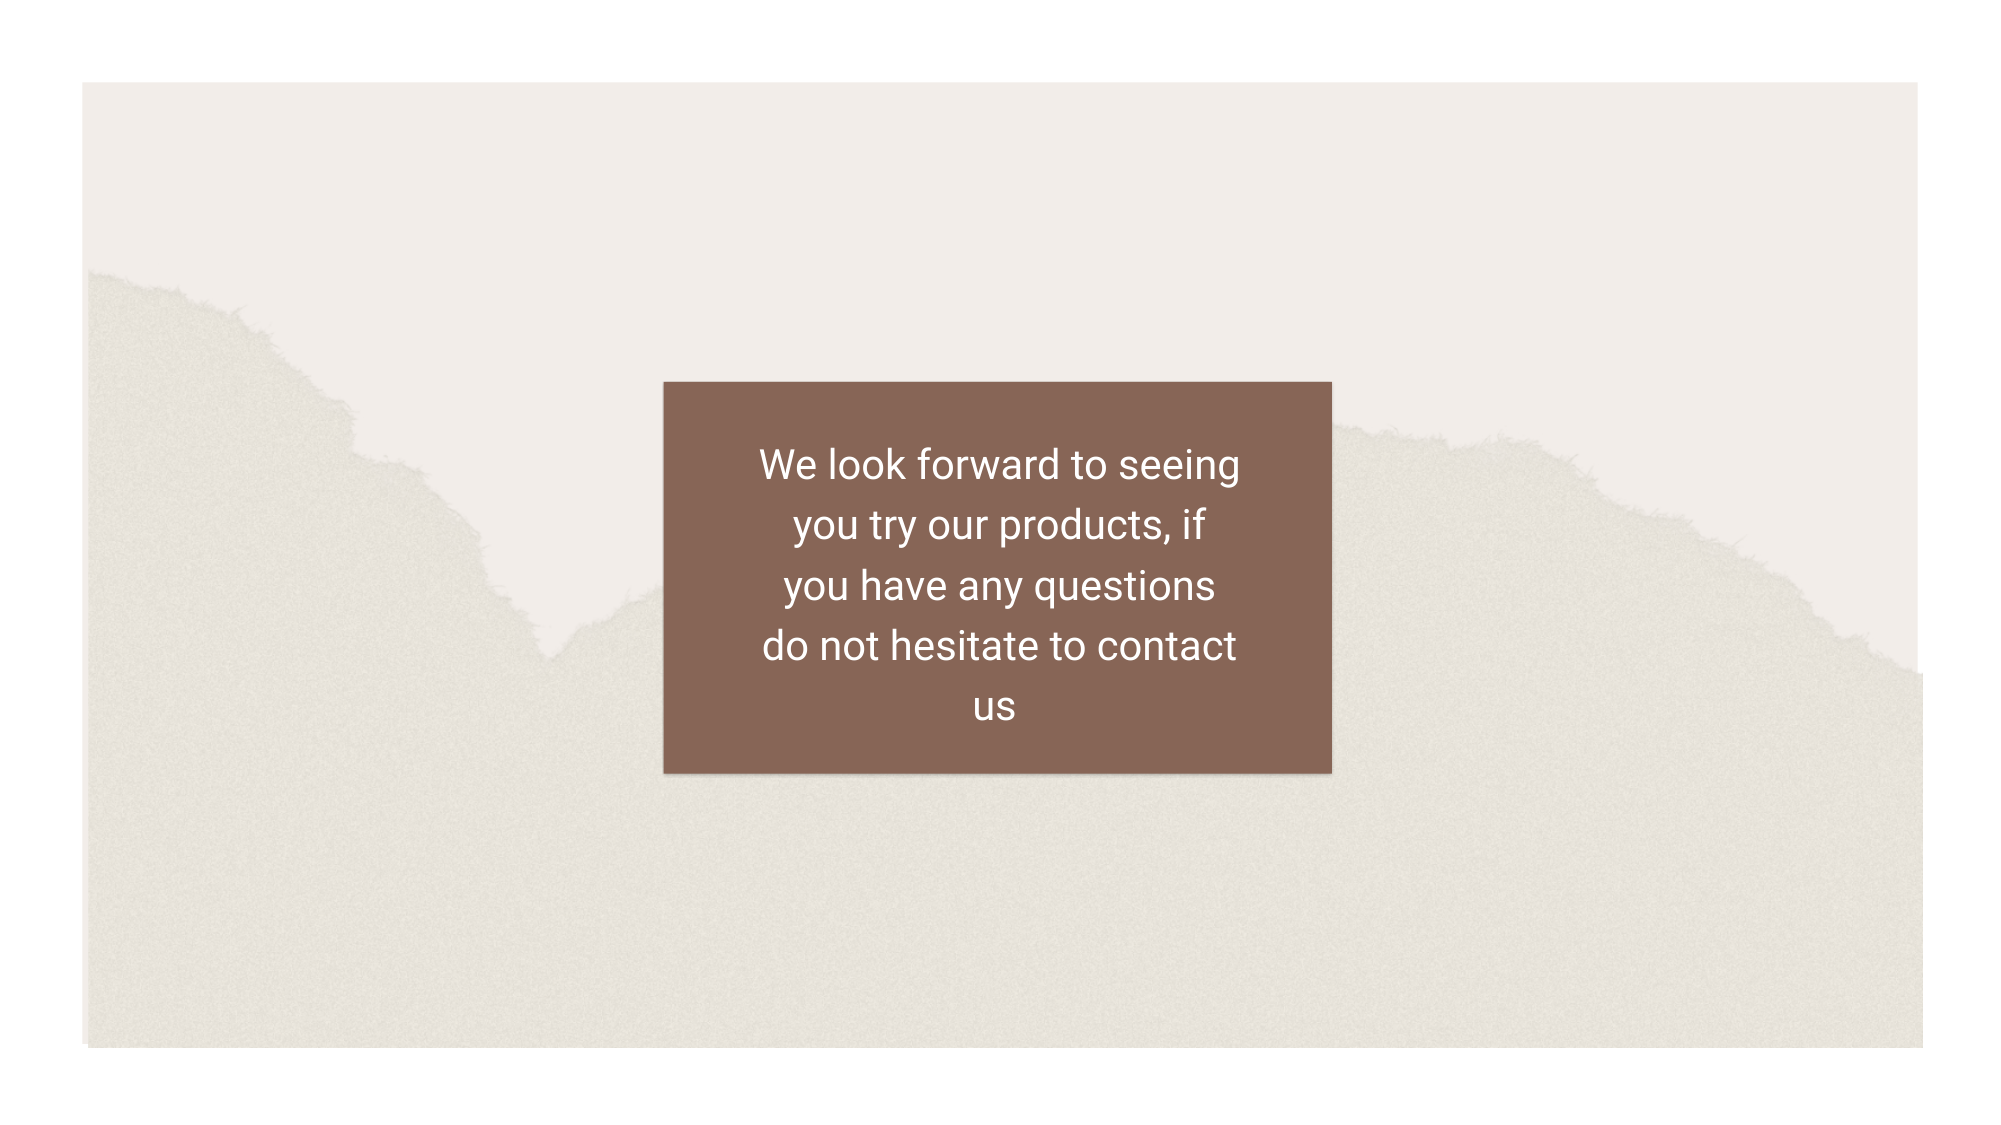

We look forward to seeing you try our products, if you have any questions do not hesitate to contact us